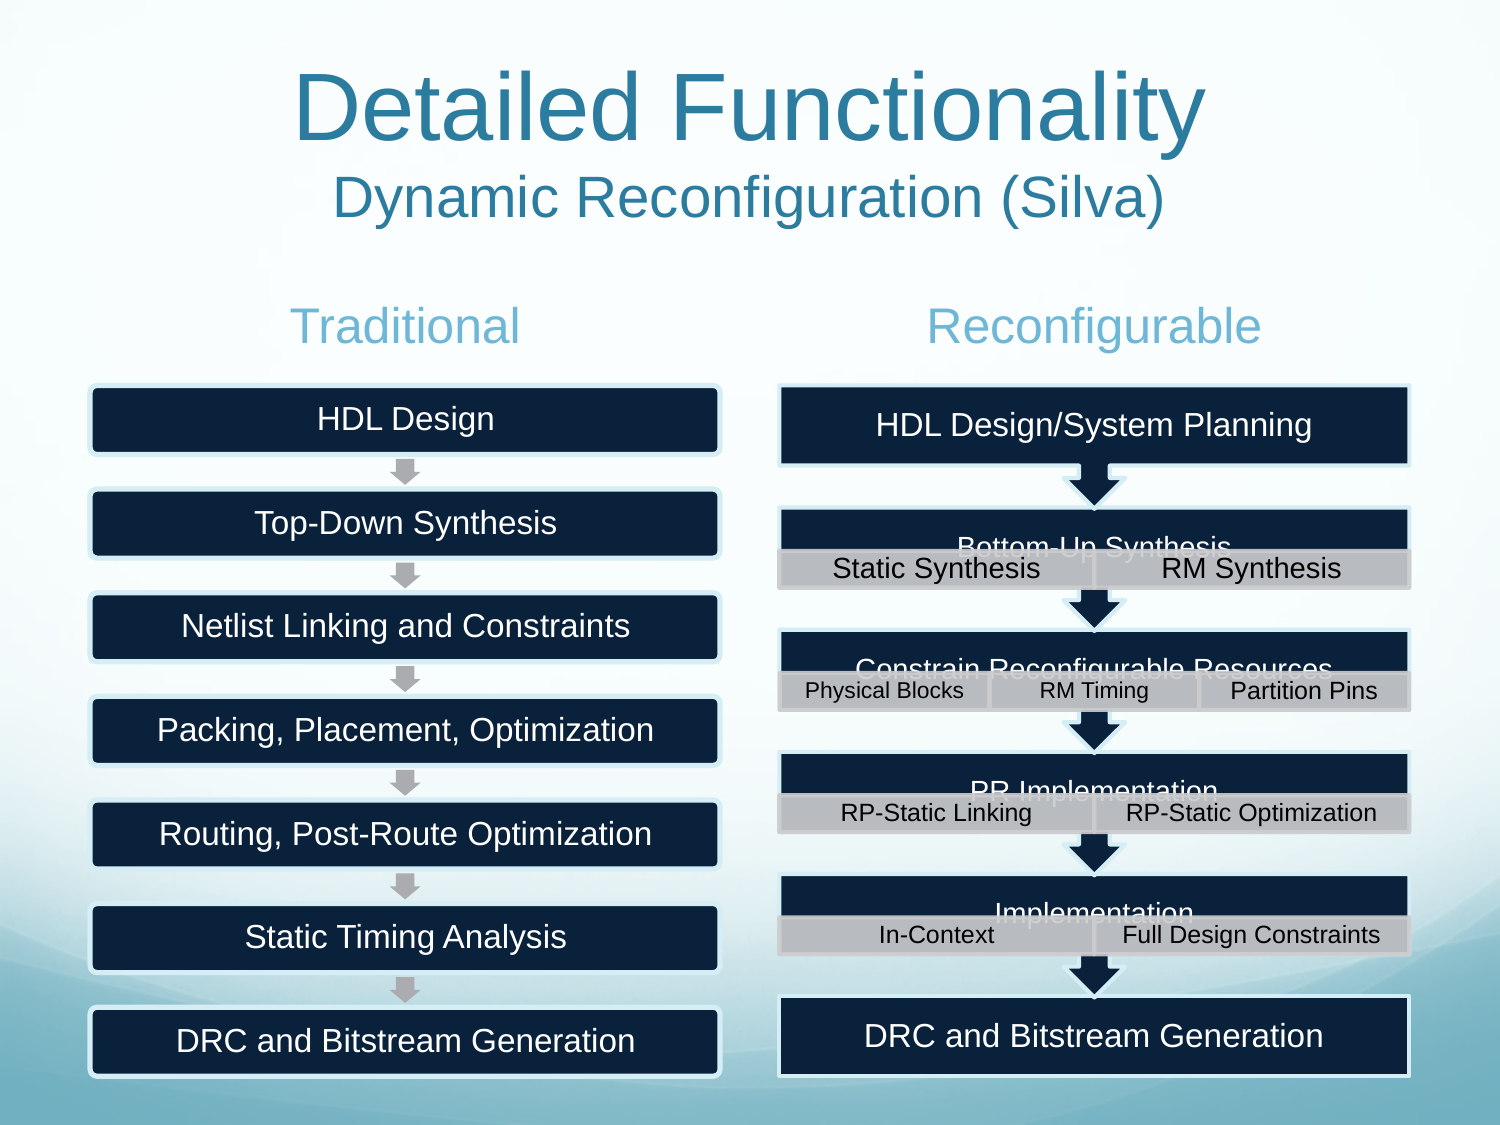

# Detailed Functionality Dynamic Reconfiguration (Silva)
Traditional
Reconfigurable
HDL Design

Top-Down Synthesis

Netlist Linking and Constraints

Packing, Placement, Optimization

Routing, Post-Route Optimization

Static Timing Analysis

DRC and Bitstream Generation
DRC and Bitstream Generation
Implementation
In-Context
Full Design Constraints
PR Implementation
RP-Static Linking
RP-Static Optimization
Constrain Reconfigurable Resources
Physical Blocks
RM Timing
Partition Pins
Bottom-Up Synthesis
Static Synthesis
RM Synthesis
HDL Design/System Planning